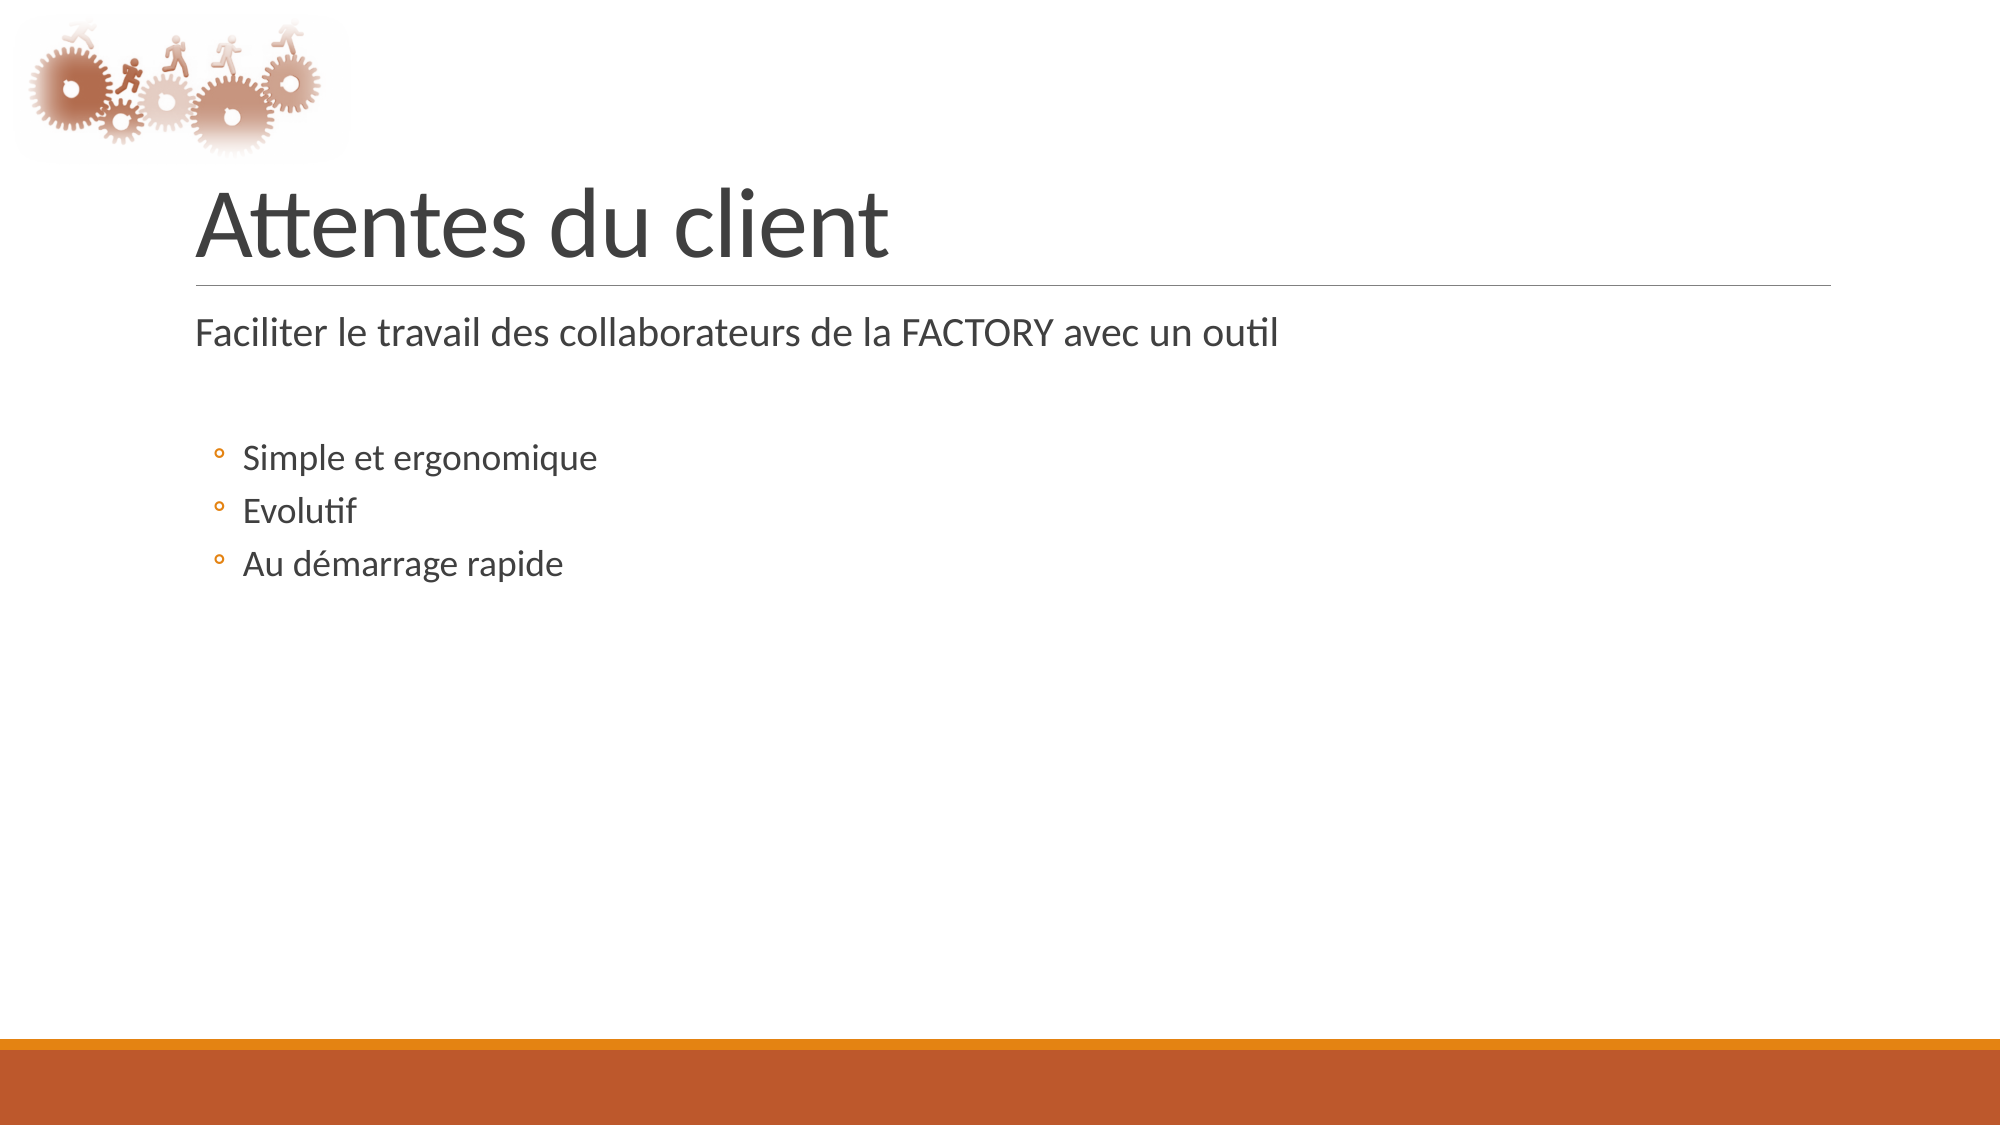

# Attentes du client
Faciliter le travail des collaborateurs de la FACTORY avec un outil

Simple et ergonomique
Evolutif
Au démarrage rapide